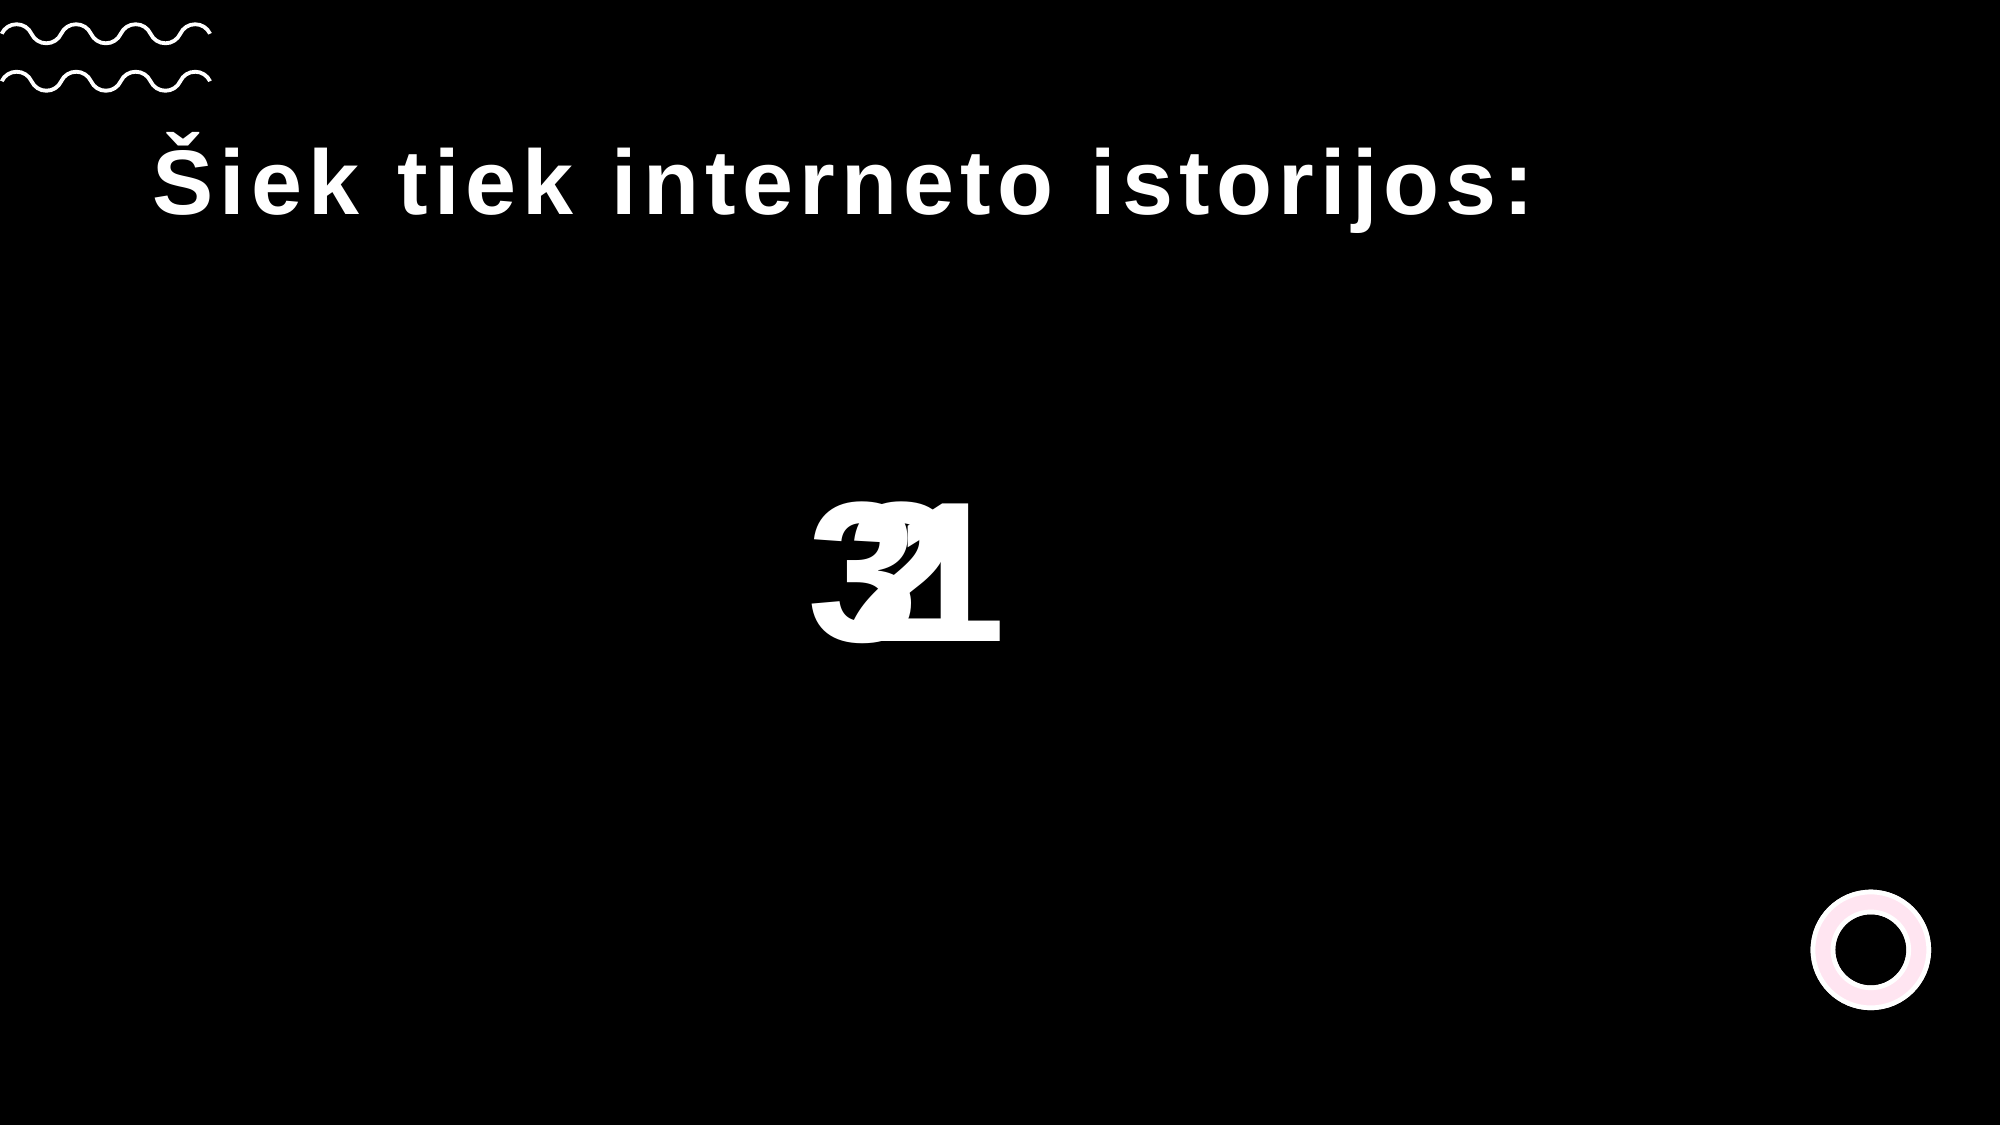

# Šiek tiek interneto istorijos:
3
2
1